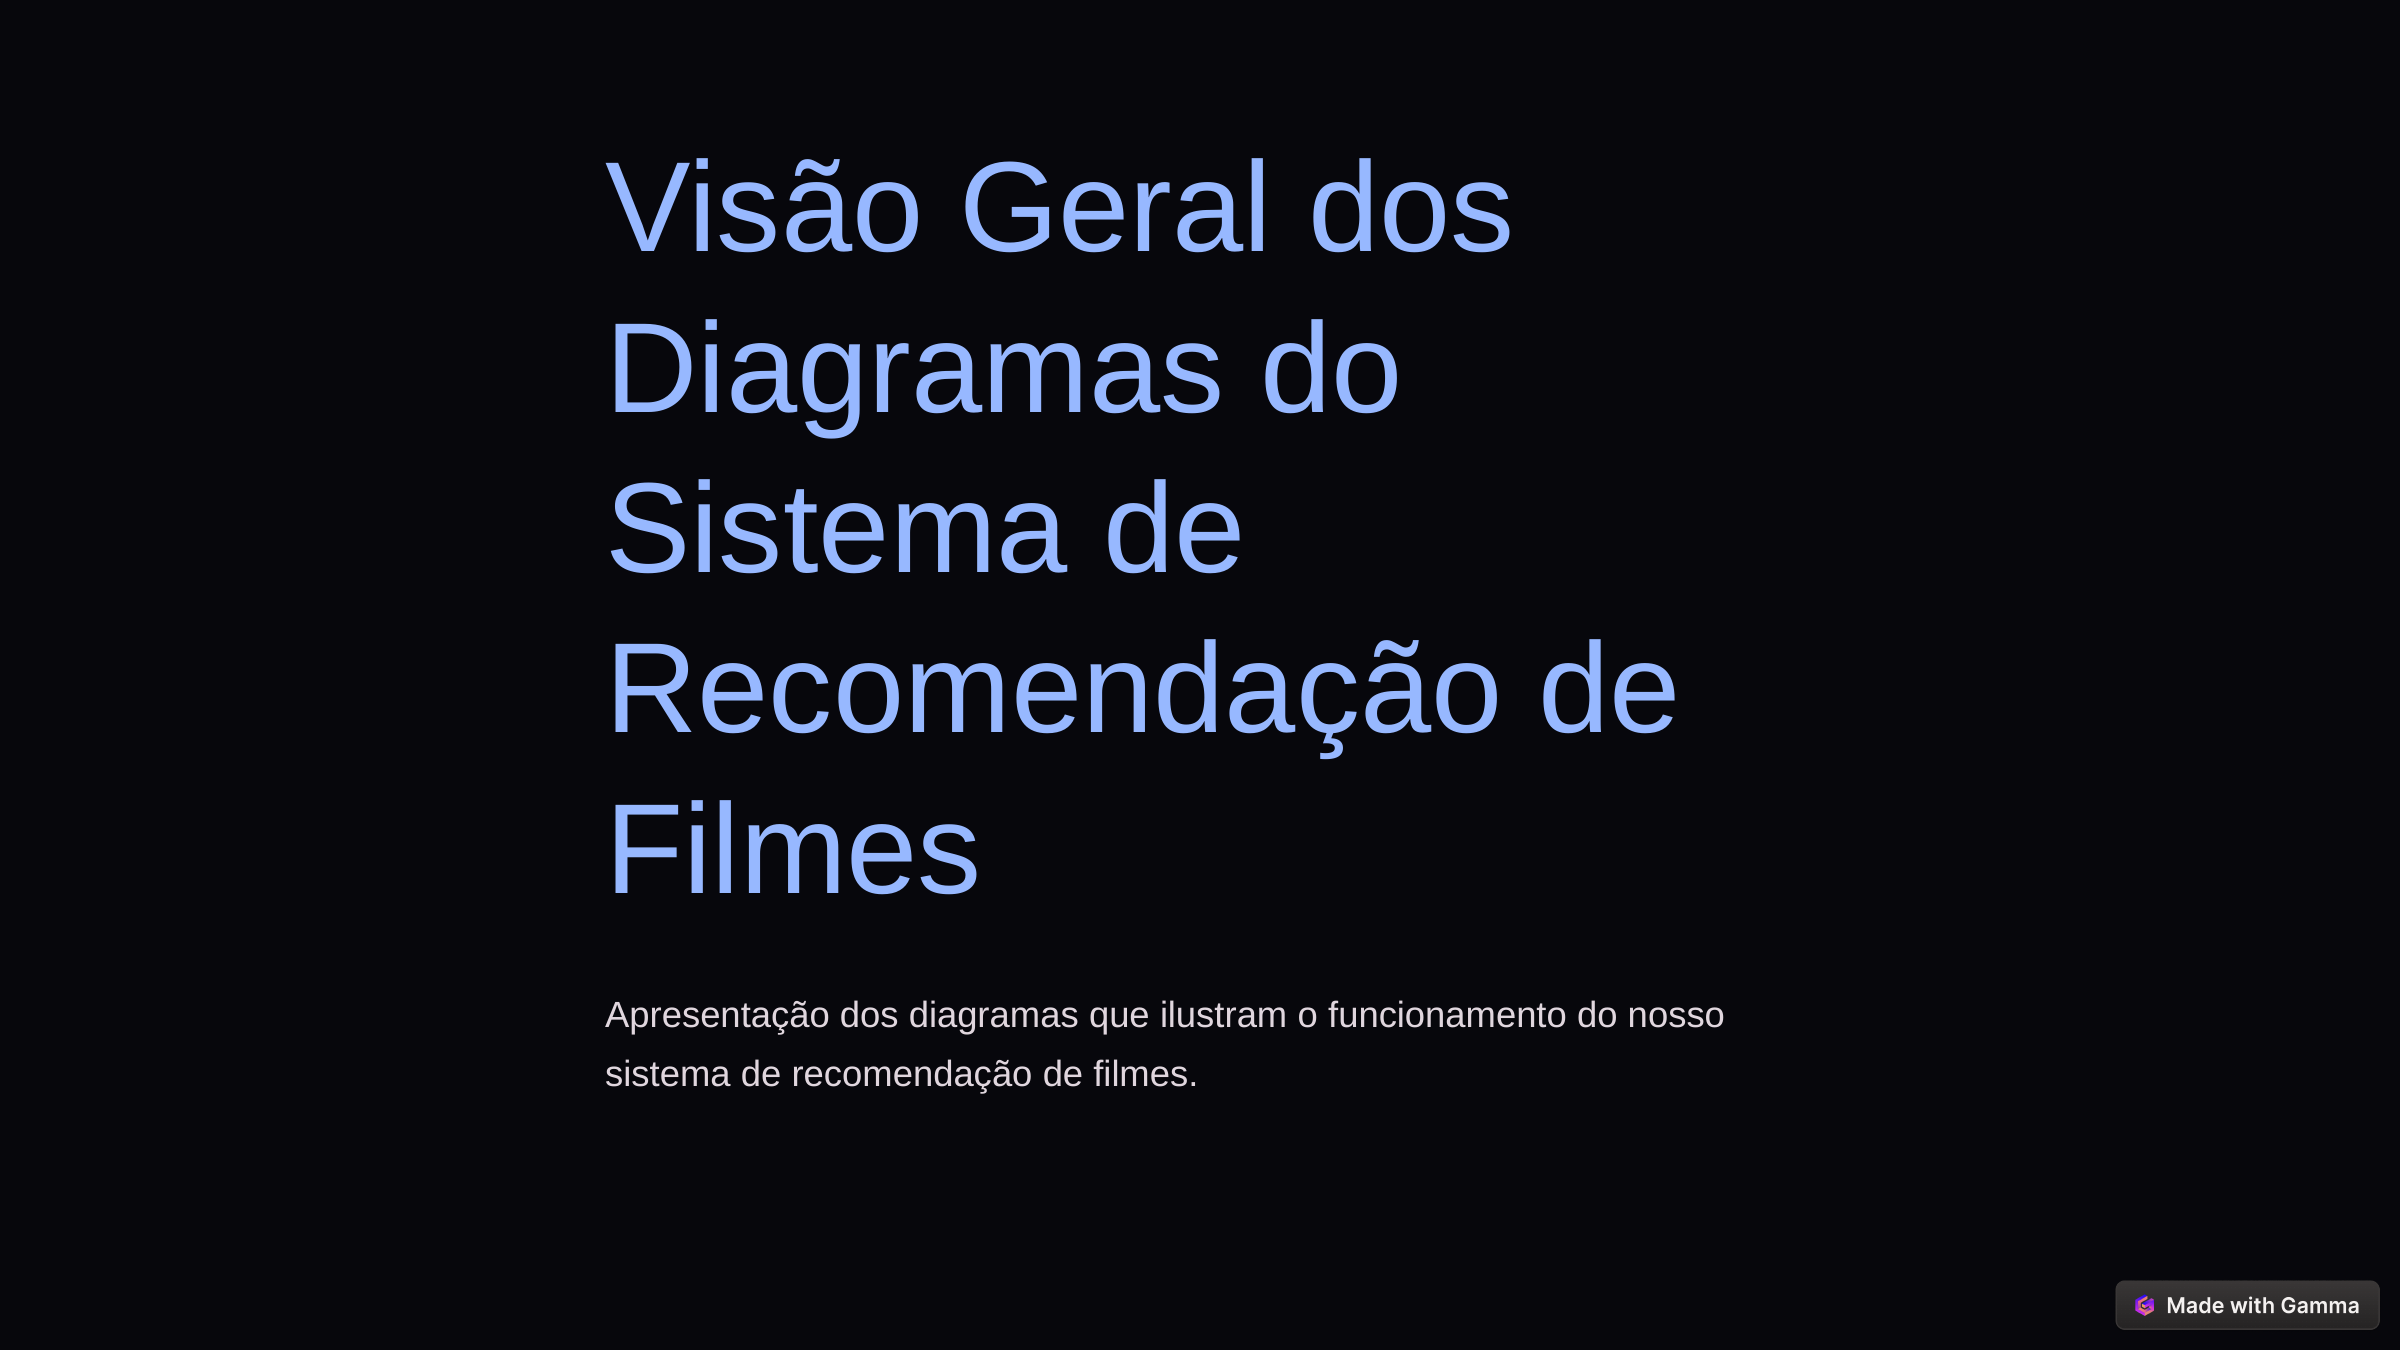

Visão Geral dos Diagramas do Sistema de Recomendação de Filmes
Apresentação dos diagramas que ilustram o funcionamento do nosso sistema de recomendação de filmes.